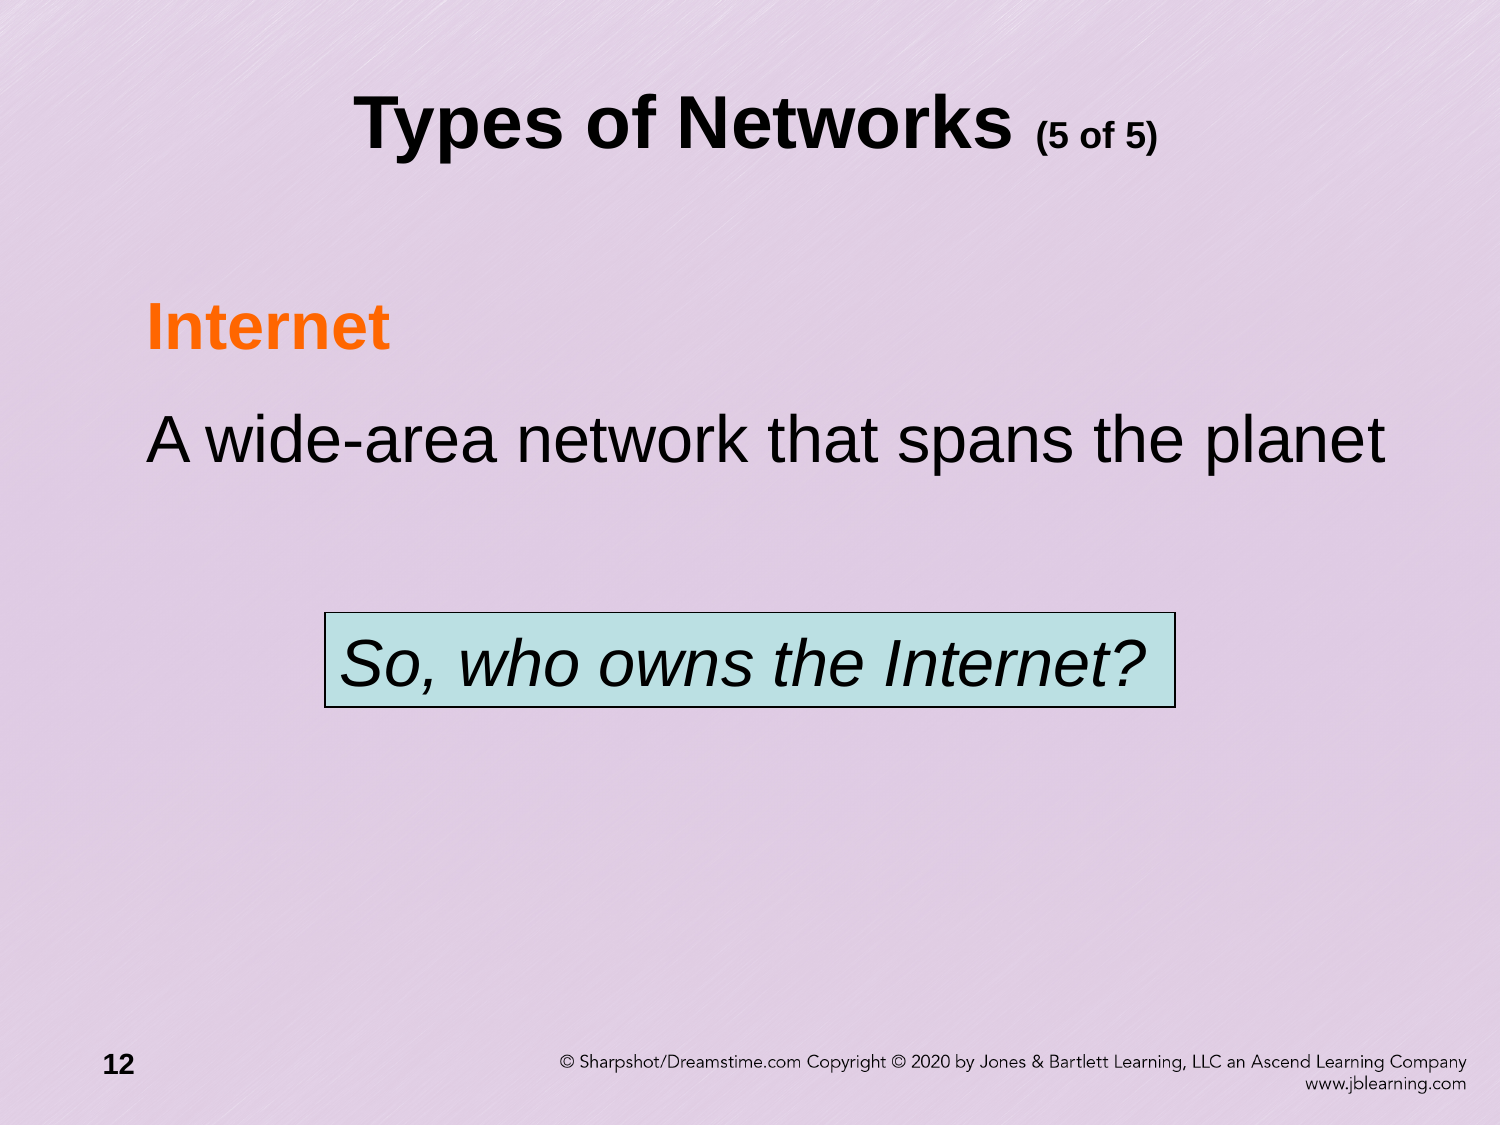

# Types of Networks (5 of 5)
Internet
A wide-area network that spans the planet
So, who owns the Internet?
12